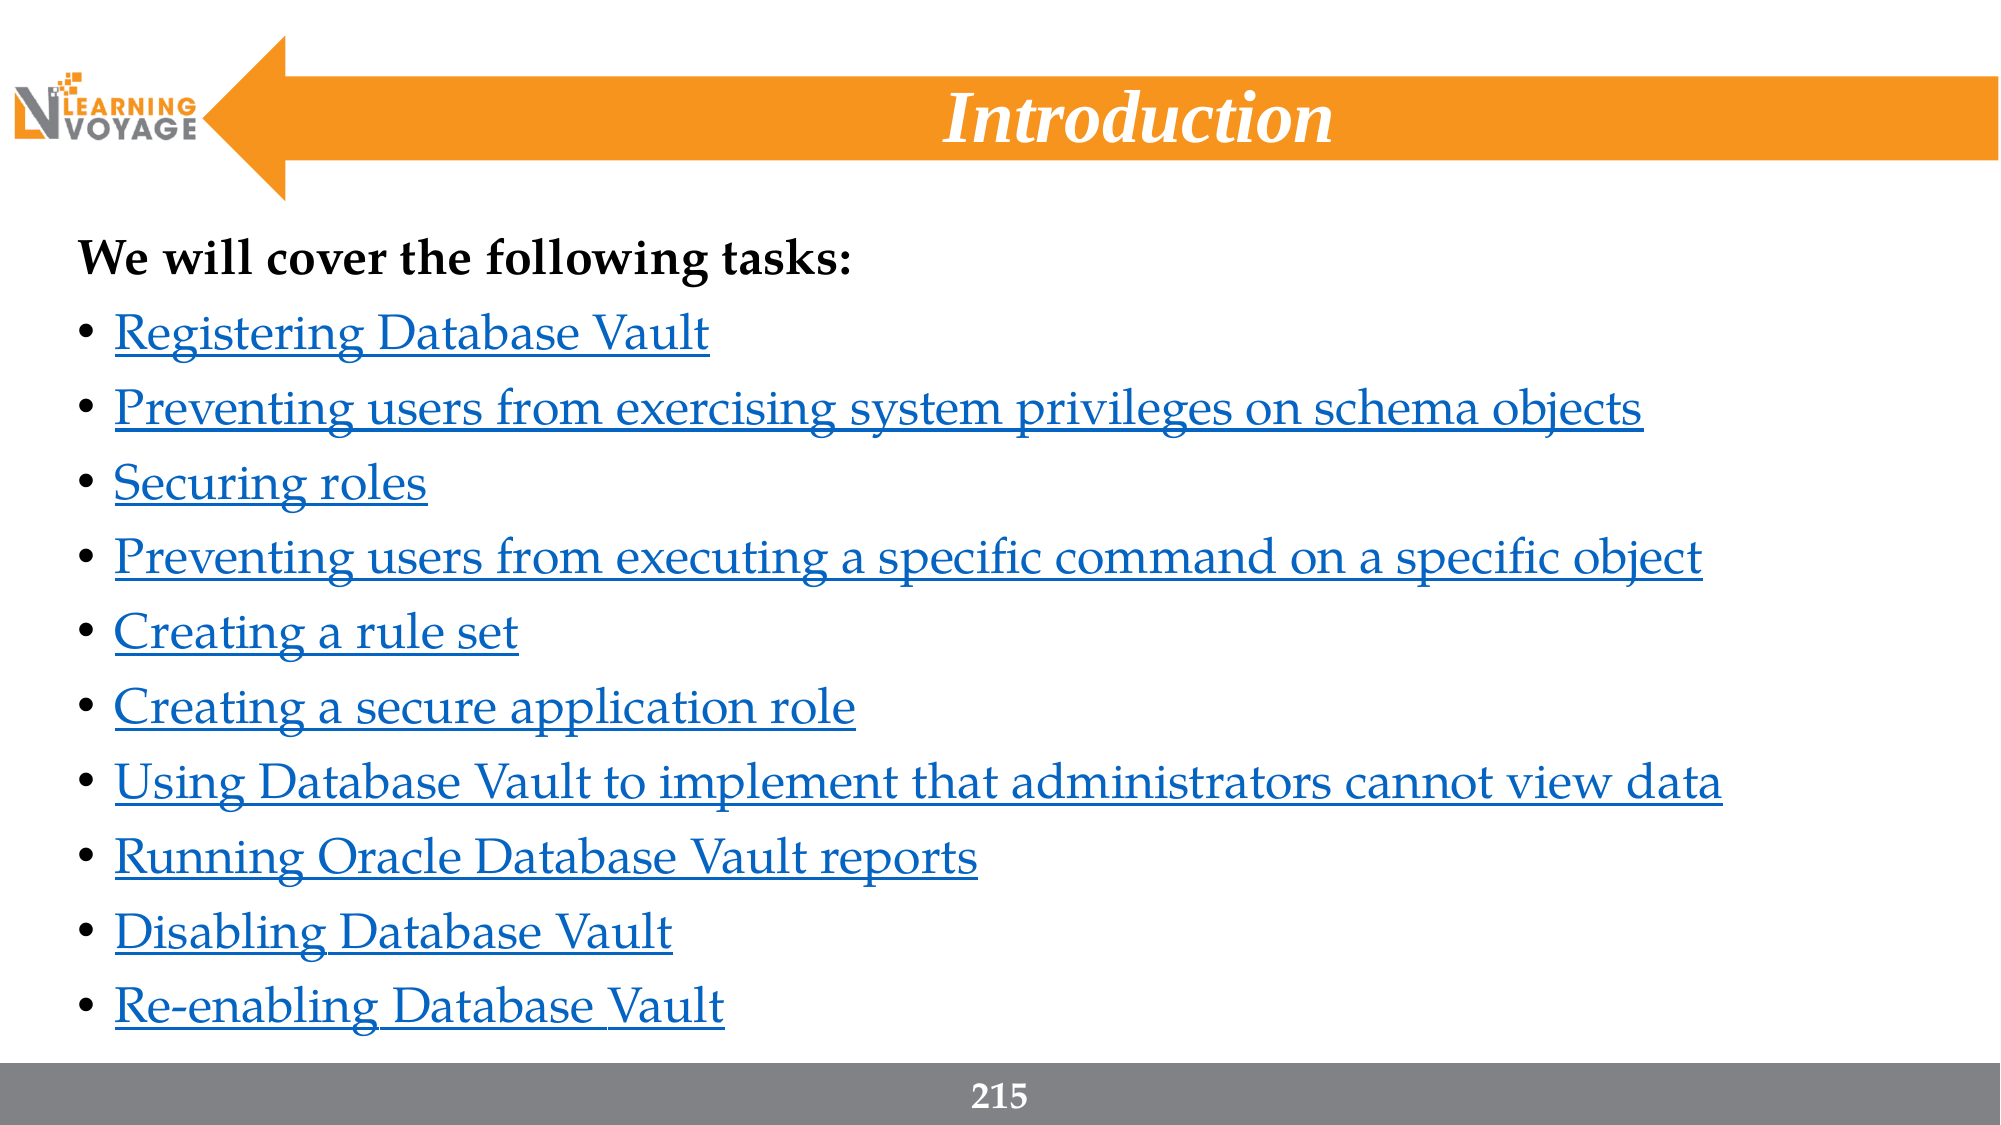

# Introduction
We will cover the following tasks:
Registering Database Vault
Preventing users from exercising system privileges on schema objects
Securing roles
Preventing users from executing a specific command on a specific object
Creating a rule set
Creating a secure application role
Using Database Vault to implement that administrators cannot view data
Running Oracle Database Vault reports
Disabling Database Vault
Re-enabling Database Vault

215